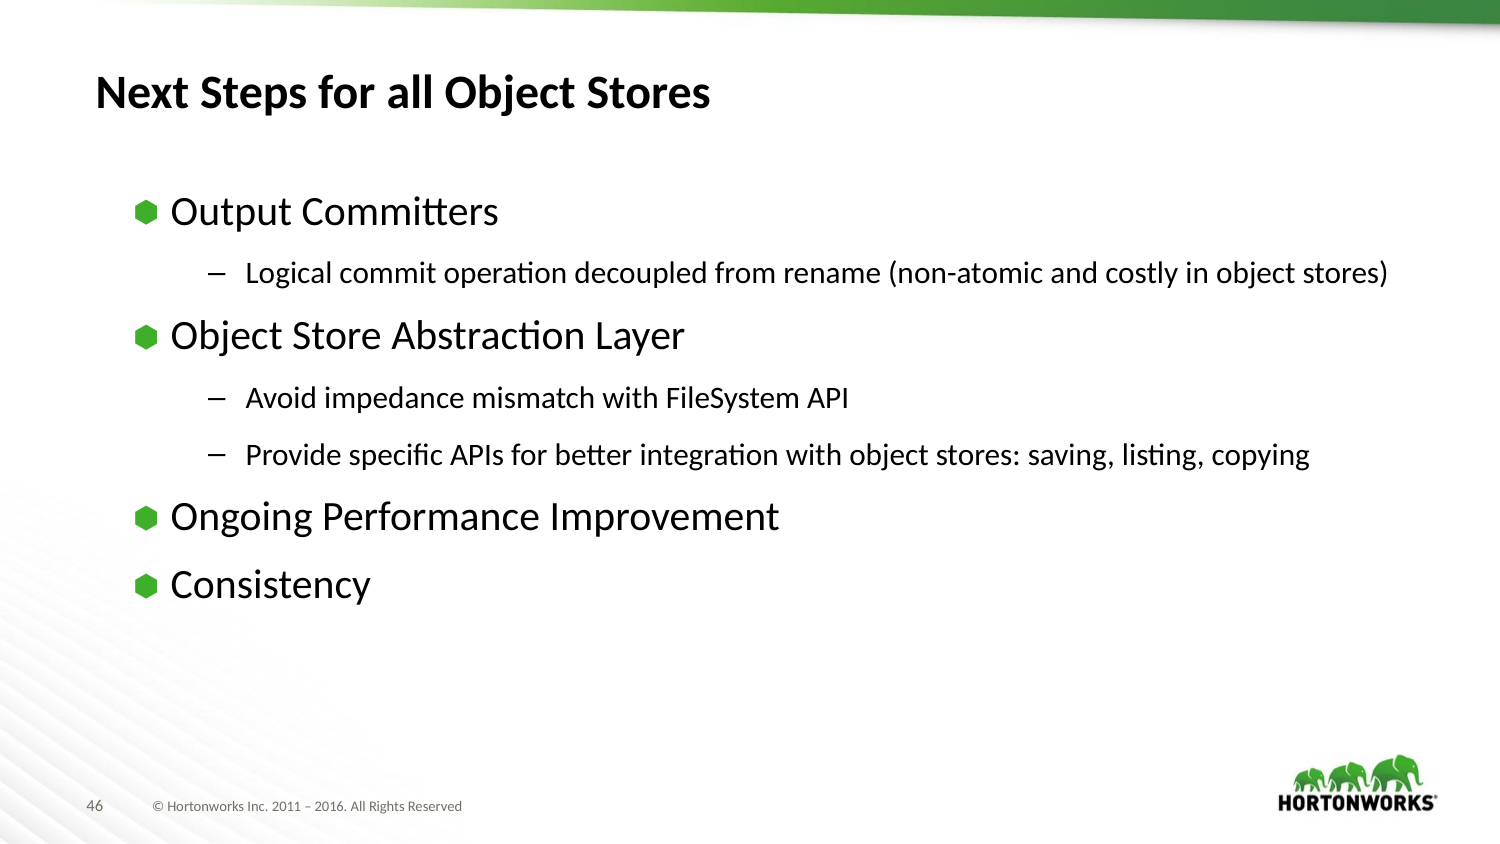

# Next Steps for all Object Stores
Output Committers
Logical commit operation decoupled from rename (non-atomic and costly in object stores)
Object Store Abstraction Layer
Avoid impedance mismatch with FileSystem API
Provide specific APIs for better integration with object stores: saving, listing, copying
Ongoing Performance Improvement
Consistency